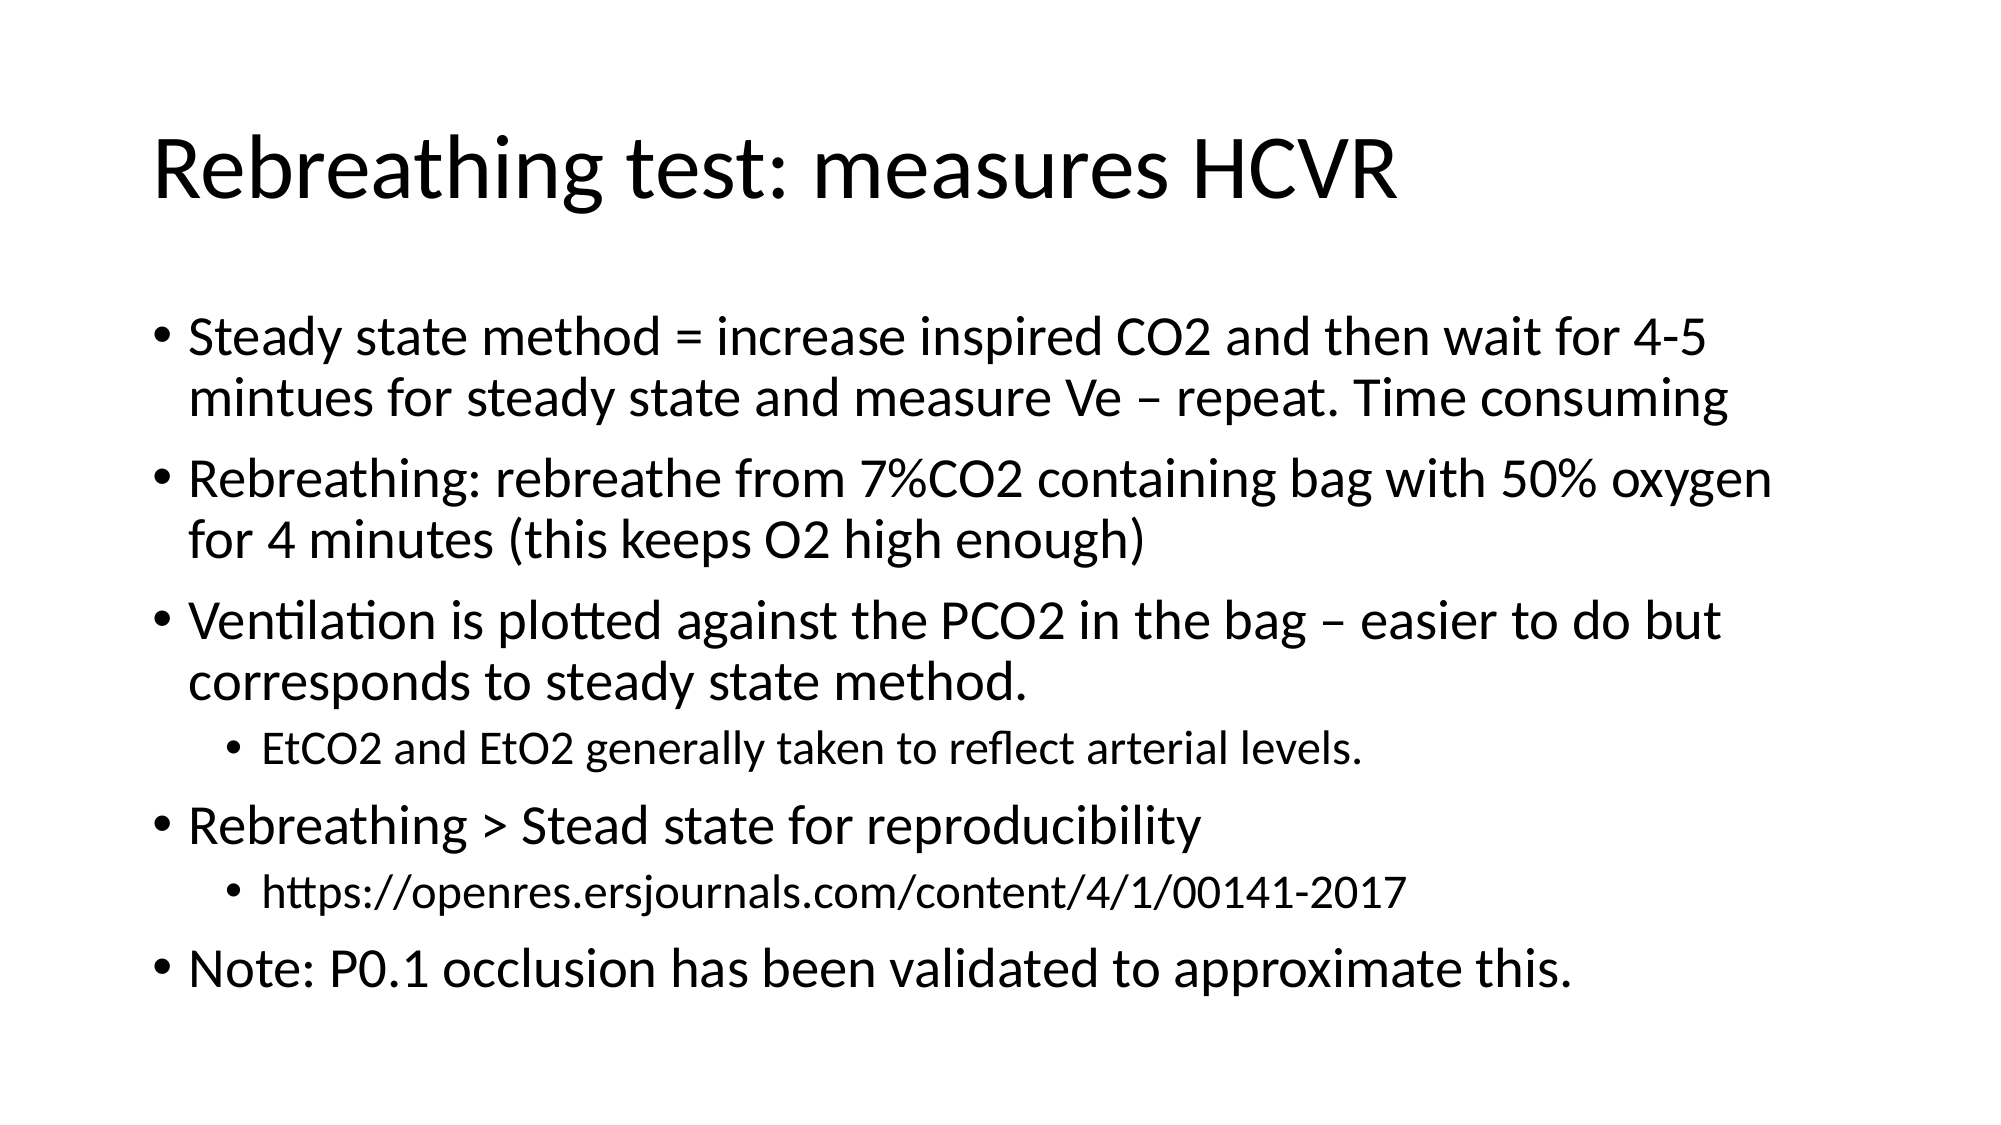

# Rebreathing test: measures HCVR
Steady state method = increase inspired CO2 and then wait for 4-5 mintues for steady state and measure Ve – repeat. Time consuming
Rebreathing: rebreathe from 7%CO2 containing bag with 50% oxygen for 4 minutes (this keeps O2 high enough)
Ventilation is plotted against the PCO2 in the bag – easier to do but corresponds to steady state method.
EtCO2 and EtO2 generally taken to reflect arterial levels.
Rebreathing > Stead state for reproducibility
https://openres.ersjournals.com/content/4/1/00141-2017
Note: P0.1 occlusion has been validated to approximate this.